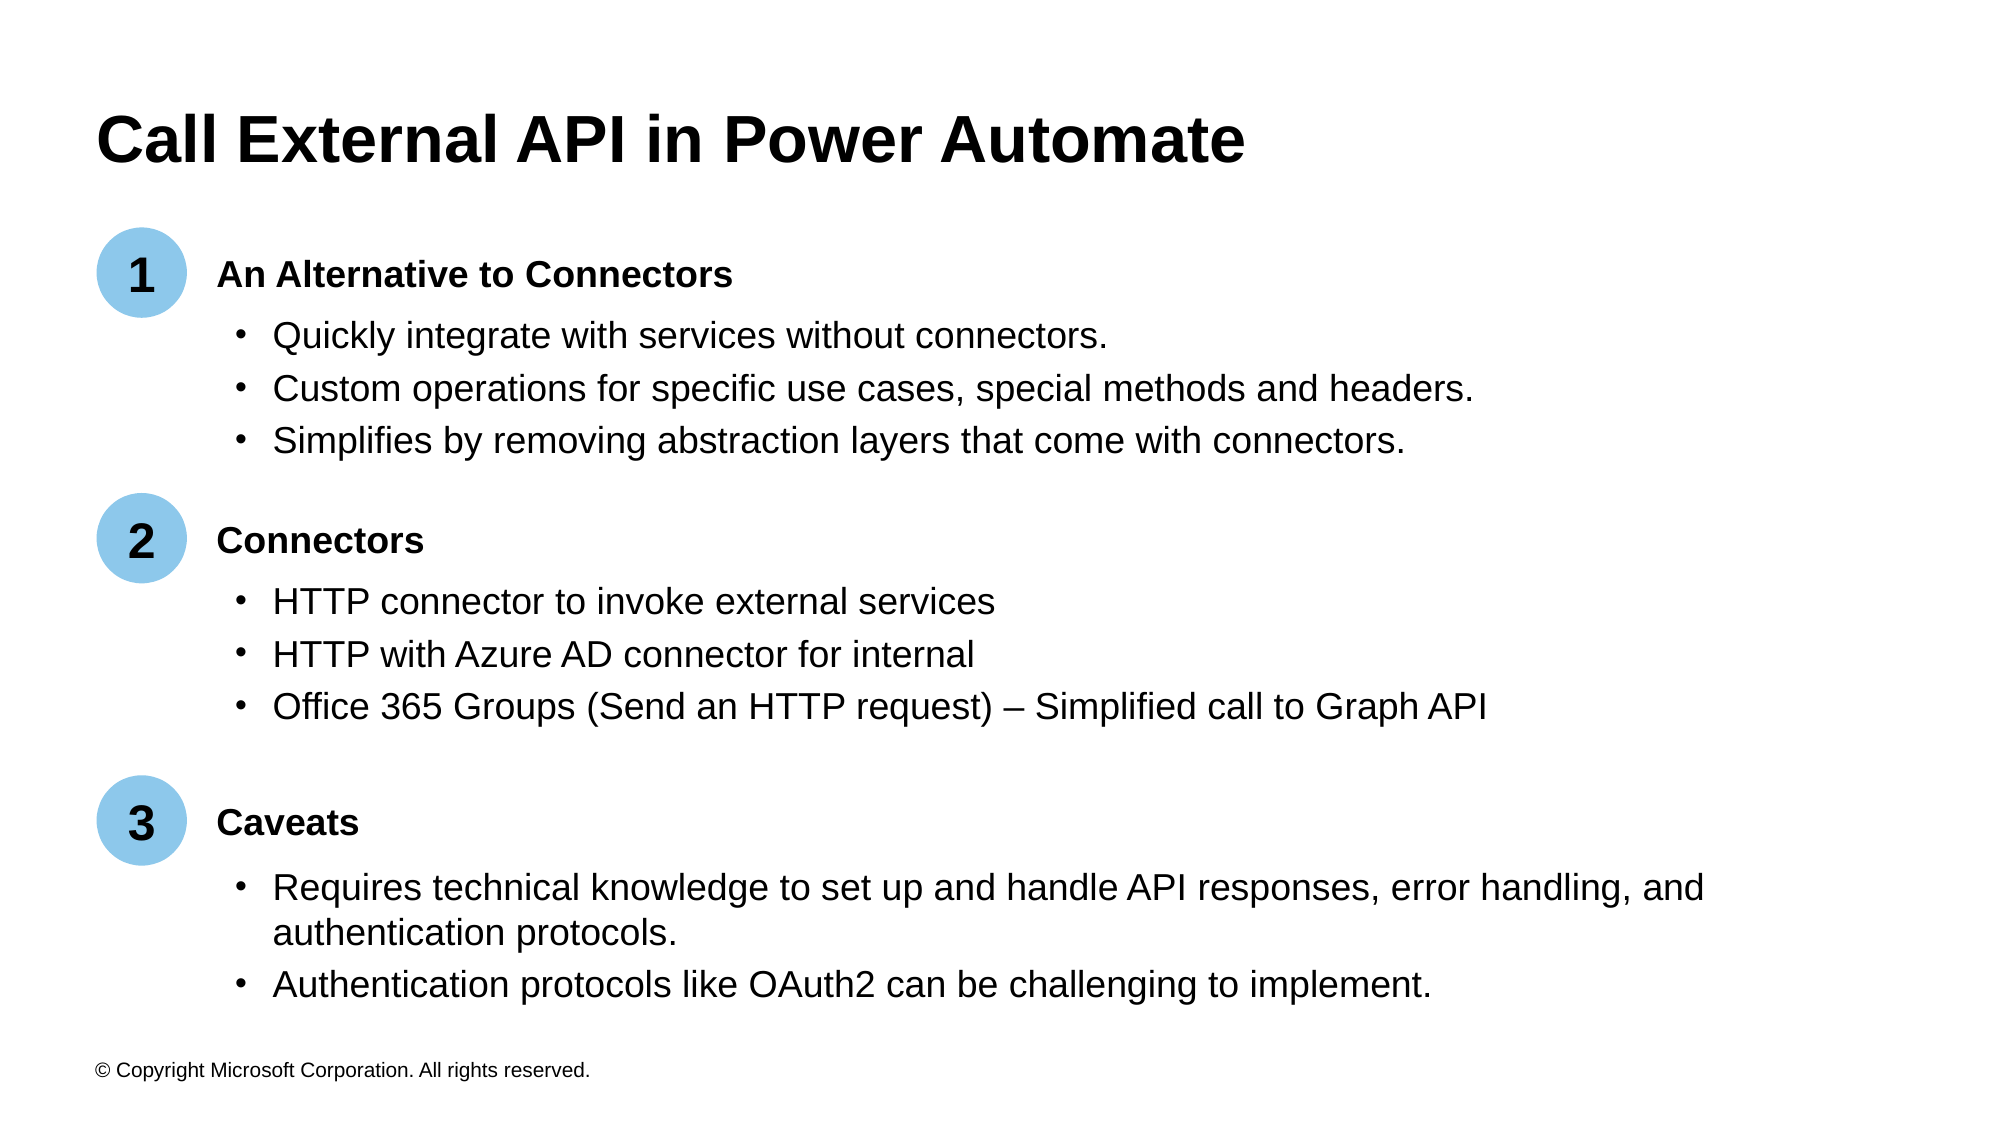

# Call External API in Power Automate
1
An Alternative to Connectors
Quickly integrate with services without connectors.
Custom operations for specific use cases, special methods and headers.
Simplifies by removing abstraction layers that come with connectors.
2
Connectors
HTTP connector to invoke external services
HTTP with Azure AD connector for internal
Office 365 Groups (Send an HTTP request) – Simplified call to Graph API
3
Caveats
Requires technical knowledge to set up and handle API responses, error handling, and authentication protocols.
Authentication protocols like OAuth2 can be challenging to implement.